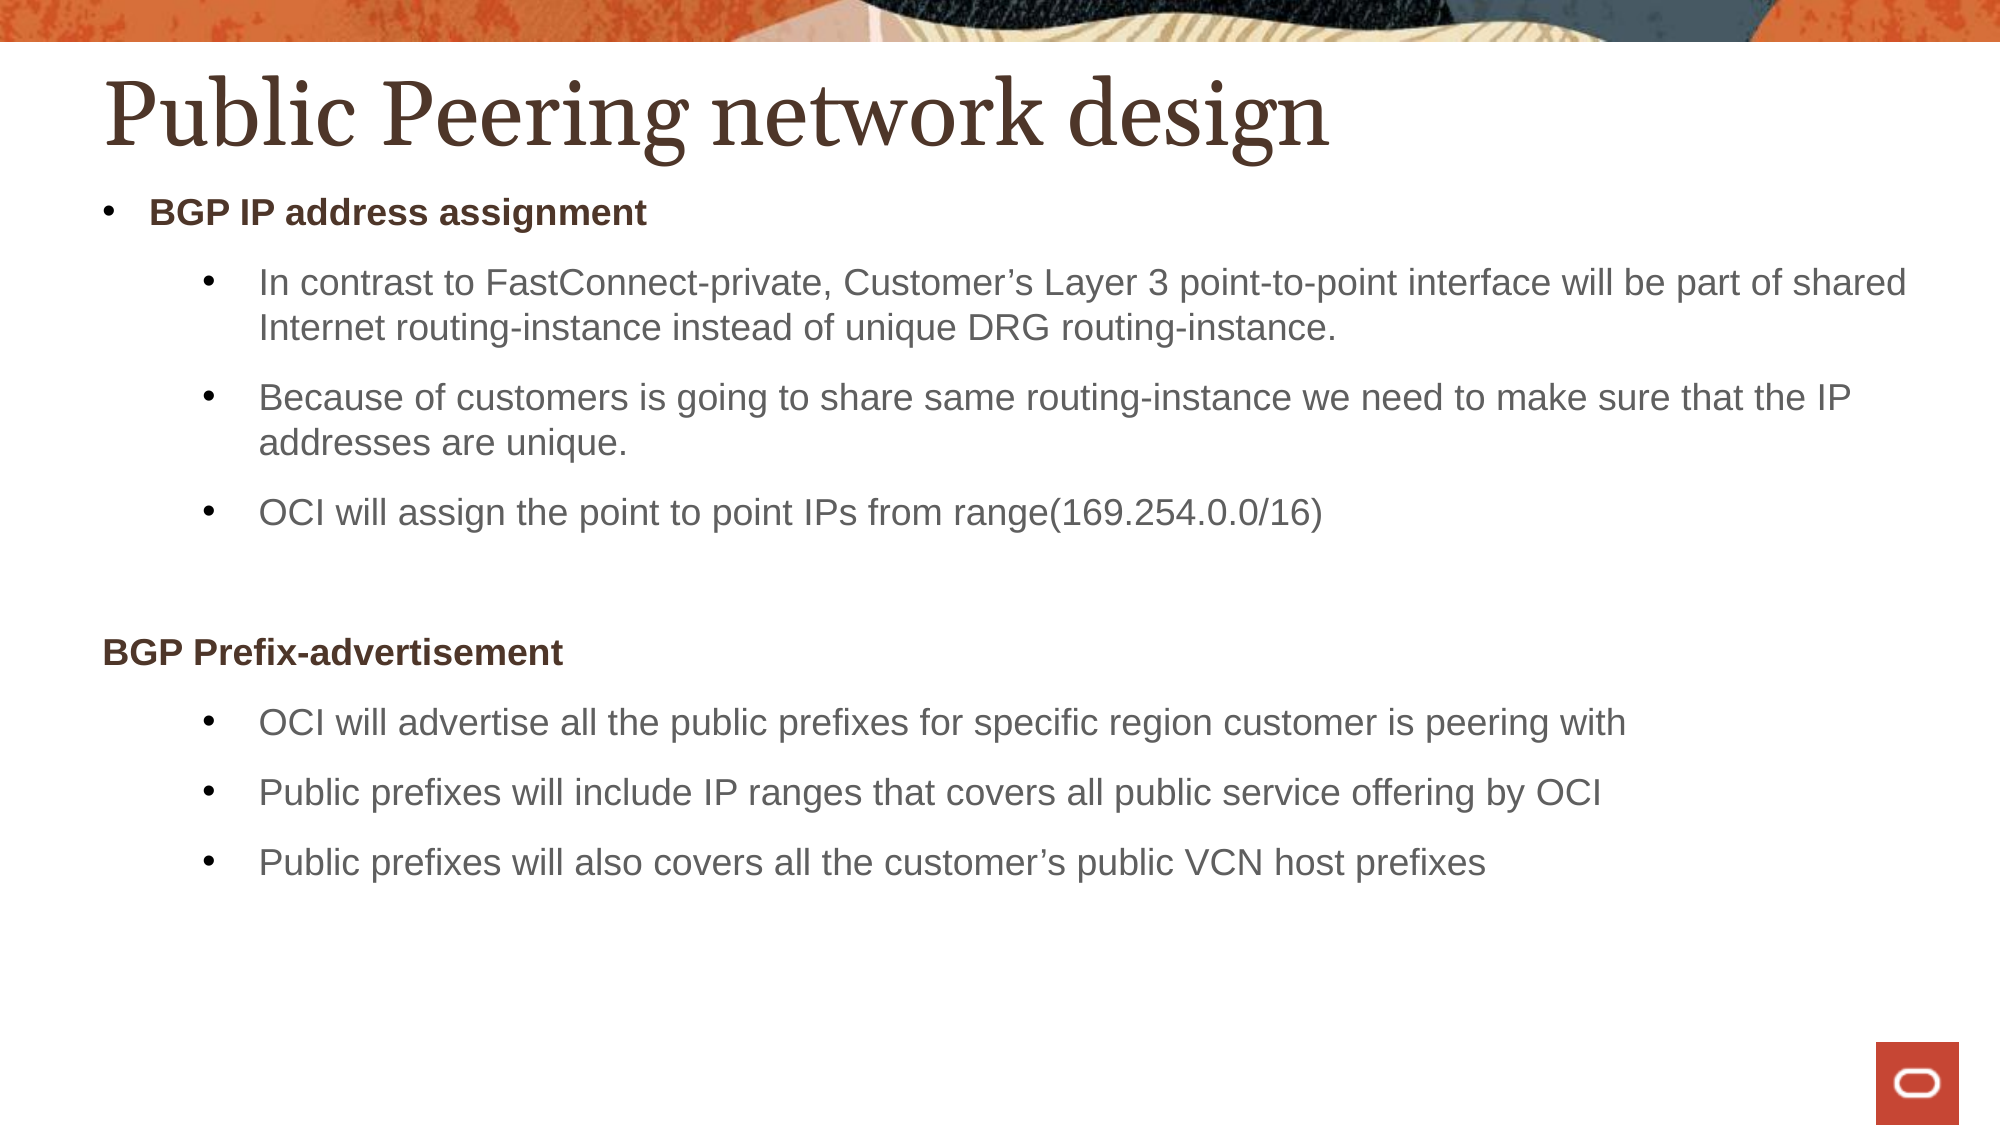

# Public Peering network design
BGP IP address assignment
In contrast to FastConnect-private, Customer’s Layer 3 point-to-point interface will be part of shared Internet routing-instance instead of unique DRG routing-instance.
Because of customers is going to share same routing-instance we need to make sure that the IP addresses are unique.
OCI will assign the point to point IPs from range(169.254.0.0/16)

BGP Prefix-advertisement
OCI will advertise all the public prefixes for specific region customer is peering with
Public prefixes will include IP ranges that covers all public service offering by OCI
Public prefixes will also covers all the customer’s public VCN host prefixes